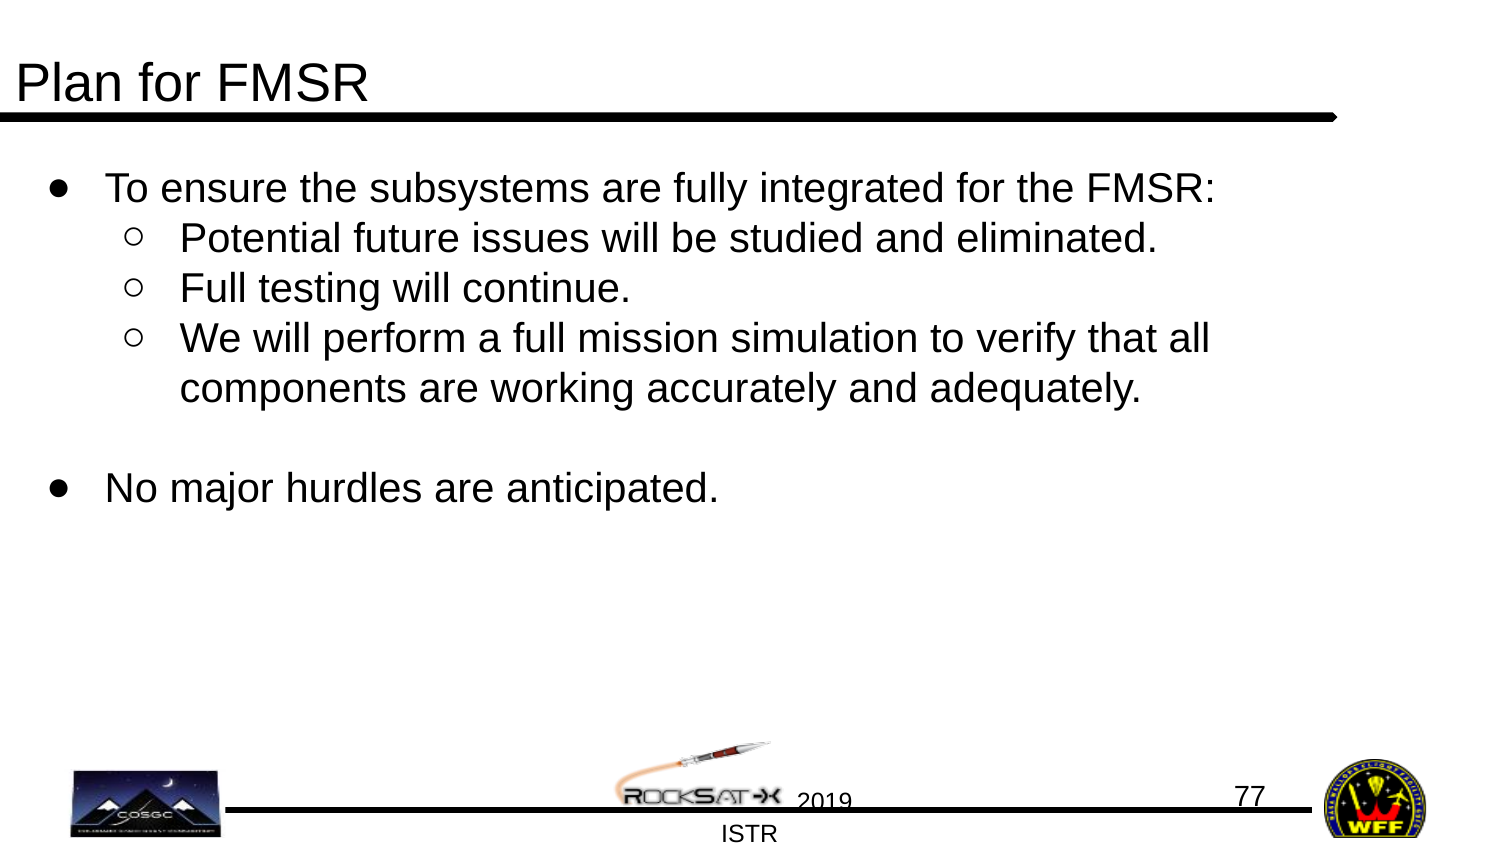

# Plan for FMSR
To ensure the subsystems are fully integrated for the FMSR:
Potential future issues will be studied and eliminated.
Full testing will continue.
We will perform a full mission simulation to verify that all components are working accurately and adequately.

No major hurdles are anticipated.
77